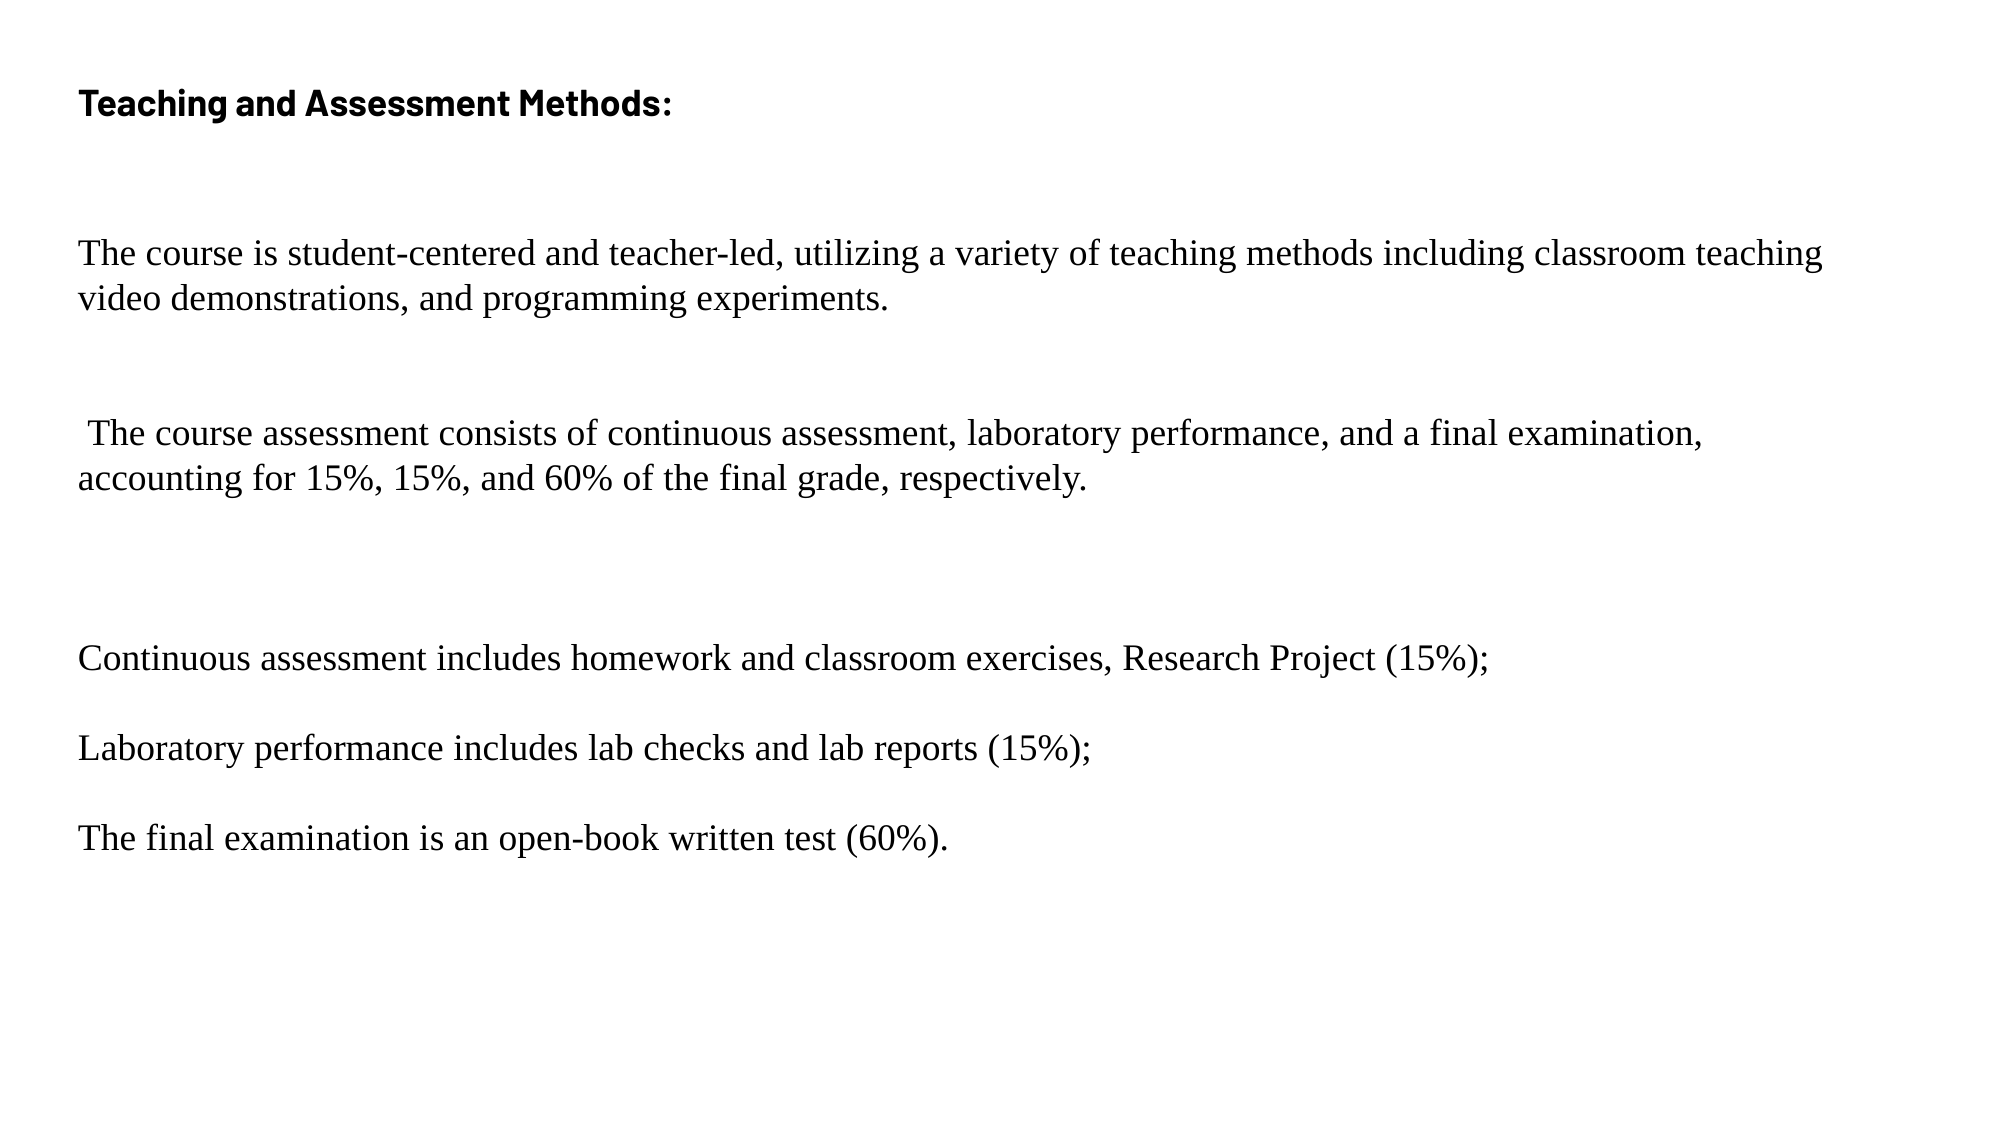

Teaching and Assessment Methods:
The course is student-centered and teacher-led, utilizing a variety of teaching methods including classroom teaching video demonstrations, and programming experiments.

 The course assessment consists of continuous assessment, laboratory performance, and a final examination, accounting for 15%, 15%, and 60% of the final grade, respectively.

Continuous assessment includes homework and classroom exercises, Research Project (15%);

Laboratory performance includes lab checks and lab reports (15%);

The final examination is an open-book written test (60%).